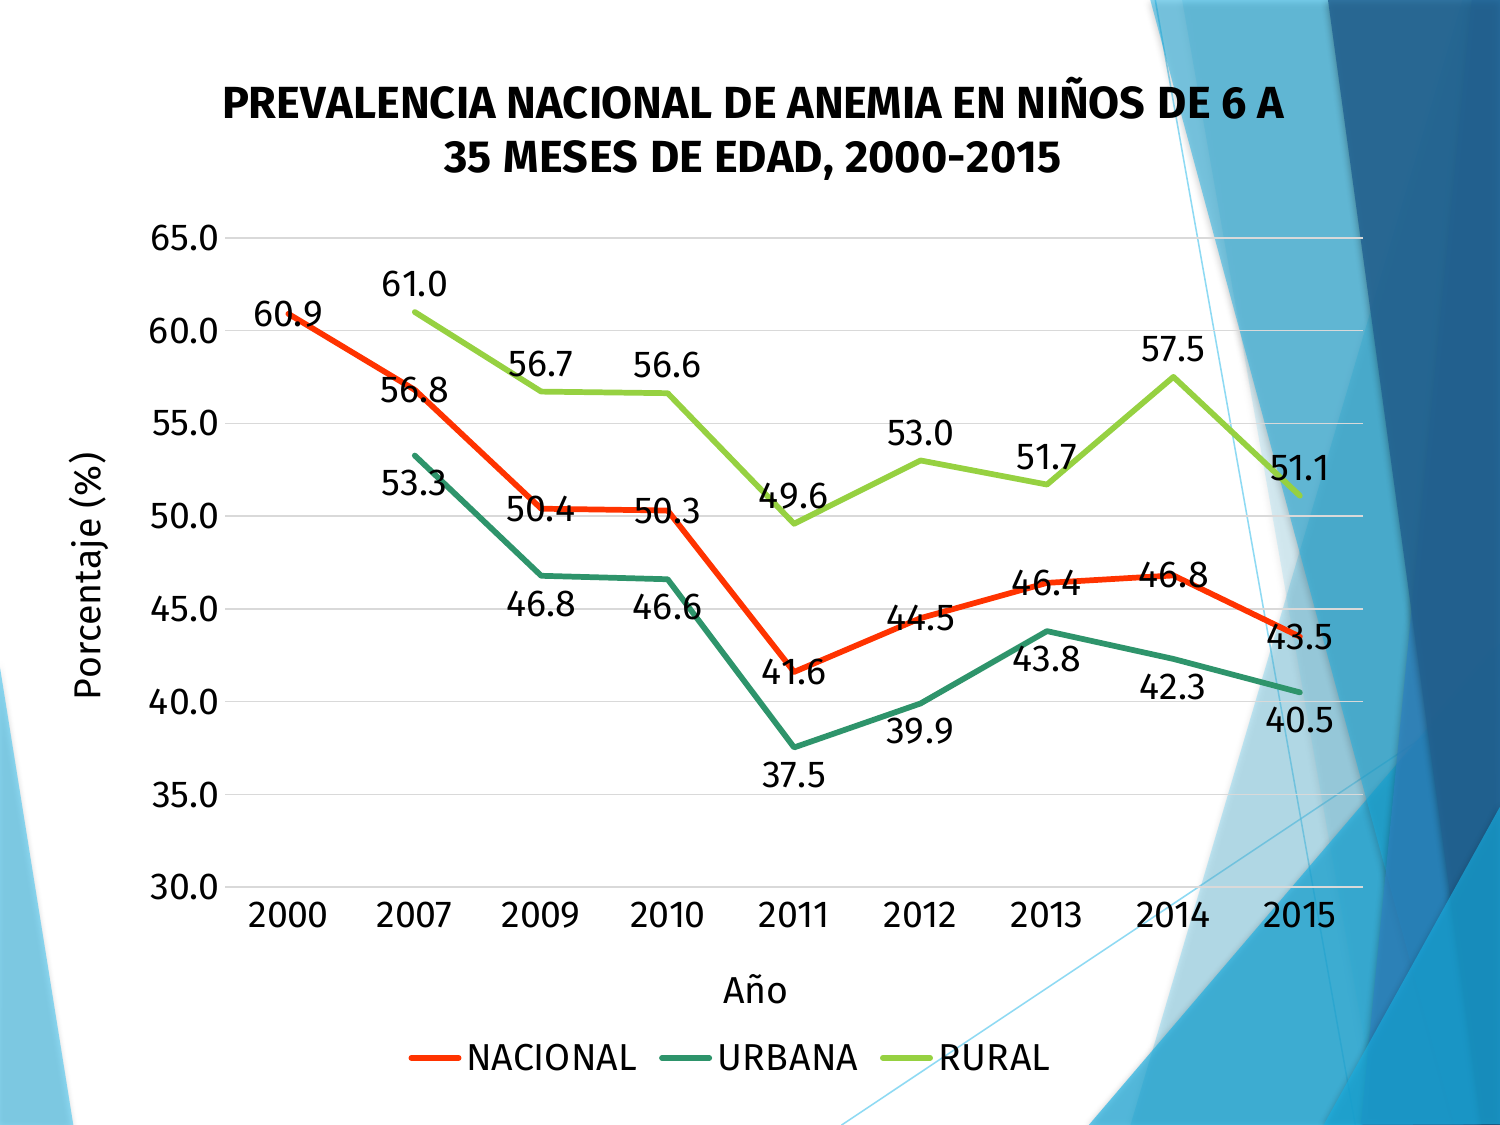

### Chart: PREVALENCIA NACIONAL DE ANEMIA EN NIÑOS DE 6 A 35 MESES DE EDAD, 2000-2015

| Category | NACIONAL | URBANA | RURAL |
|---|---|---|---|
| 2000 | 60.9 | None | None |
| 2007 | 56.8 | 53.26203408486162 | 60.99621903837428 |
| 2009 | 50.4 | 46.78014283321982 | 56.70992040912155 |
| 2010 | 50.3 | 46.59162967391956 | 56.623661450643056 |
| 2011 | 41.6 | 37.53082705106886 | 49.58723915289111 |
| 2012 | 44.5 | 39.9 | 53.0 |
| 2013 | 46.4 | 43.8 | 51.7 |
| 2014 | 46.8 | 42.3 | 57.5 |
| 2015 | 43.5 | 40.5 | 51.1 |